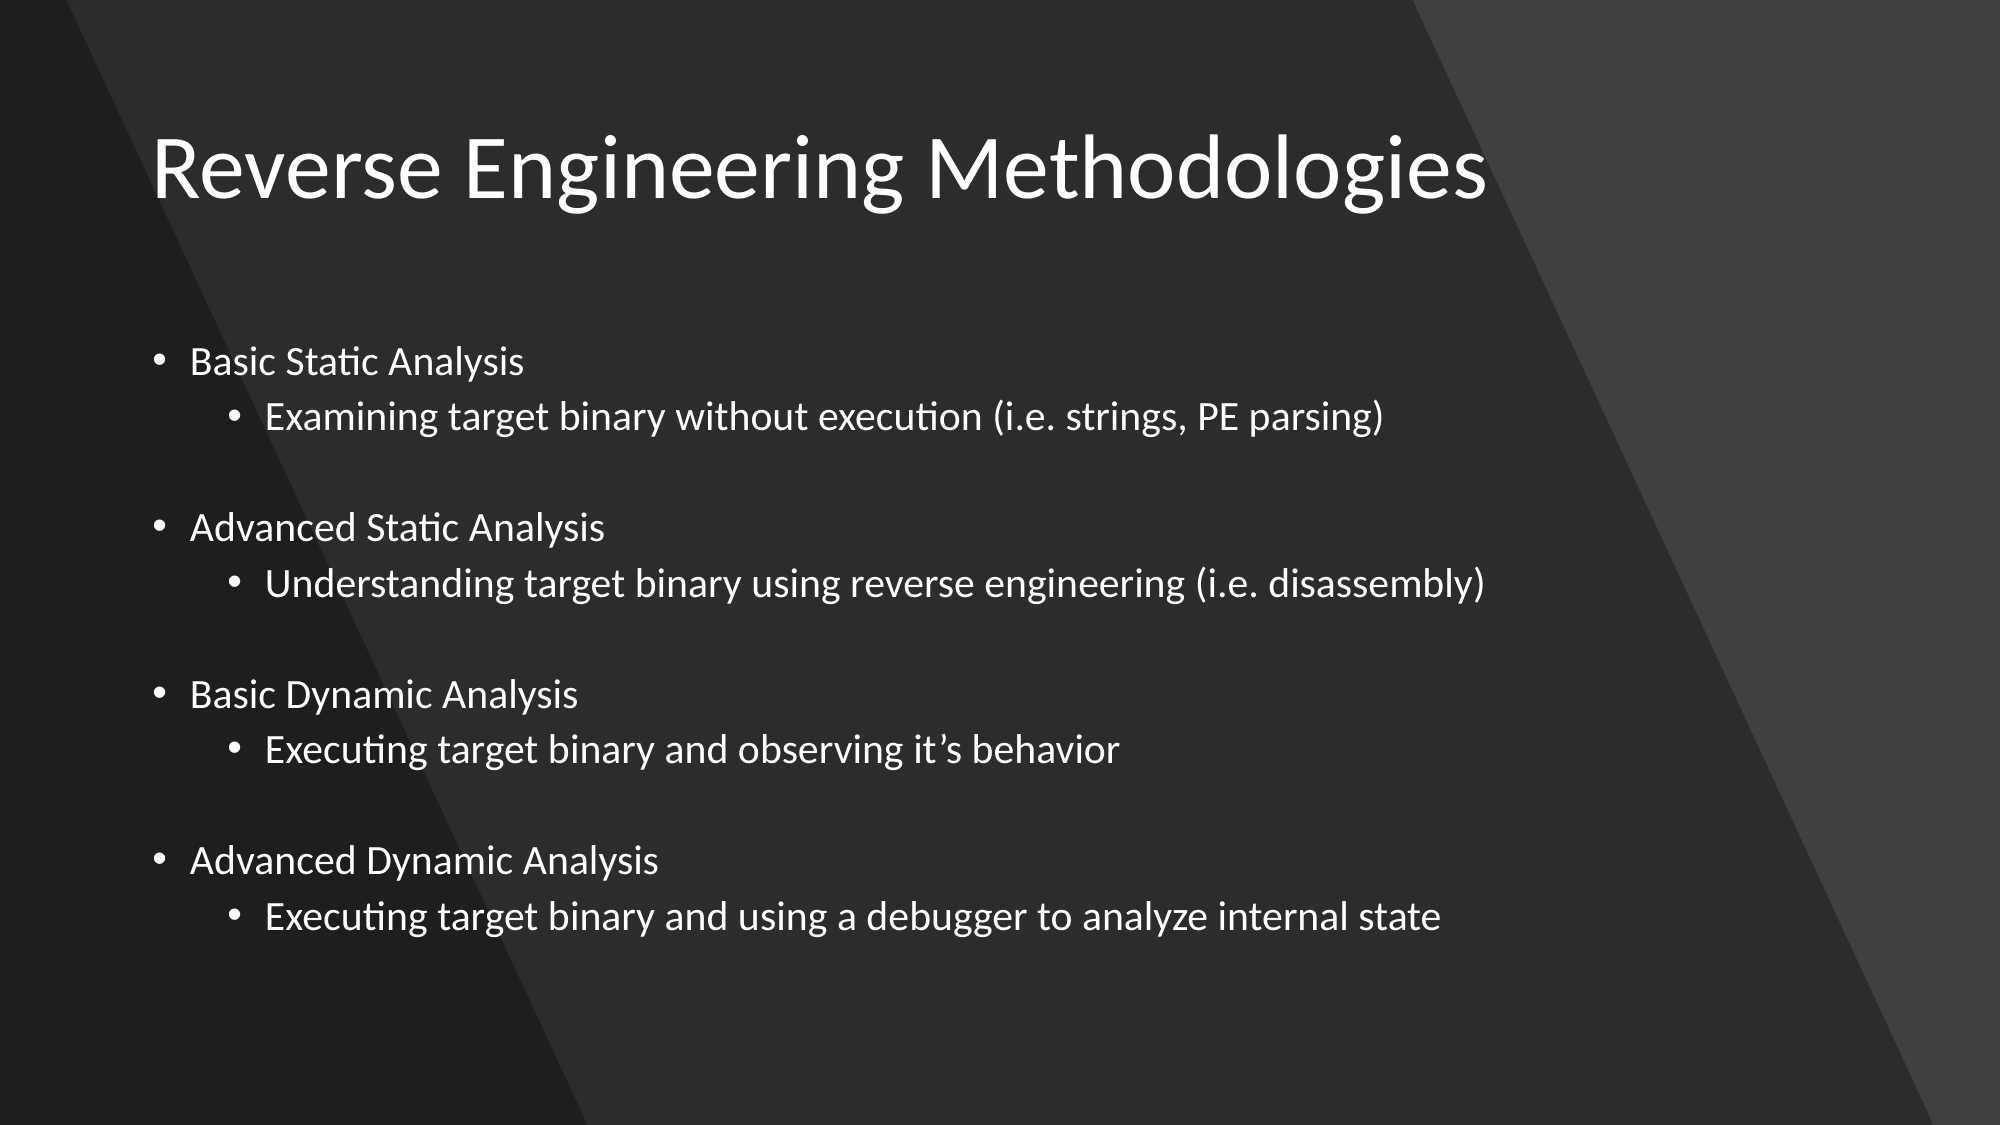

# Reverse Engineering Methodologies
Basic Static Analysis
Examining target binary without execution (i.e. strings, PE parsing)
Advanced Static Analysis
Understanding target binary using reverse engineering (i.e. disassembly)
Basic Dynamic Analysis
Executing target binary and observing it’s behavior
Advanced Dynamic Analysis
Executing target binary and using a debugger to analyze internal state